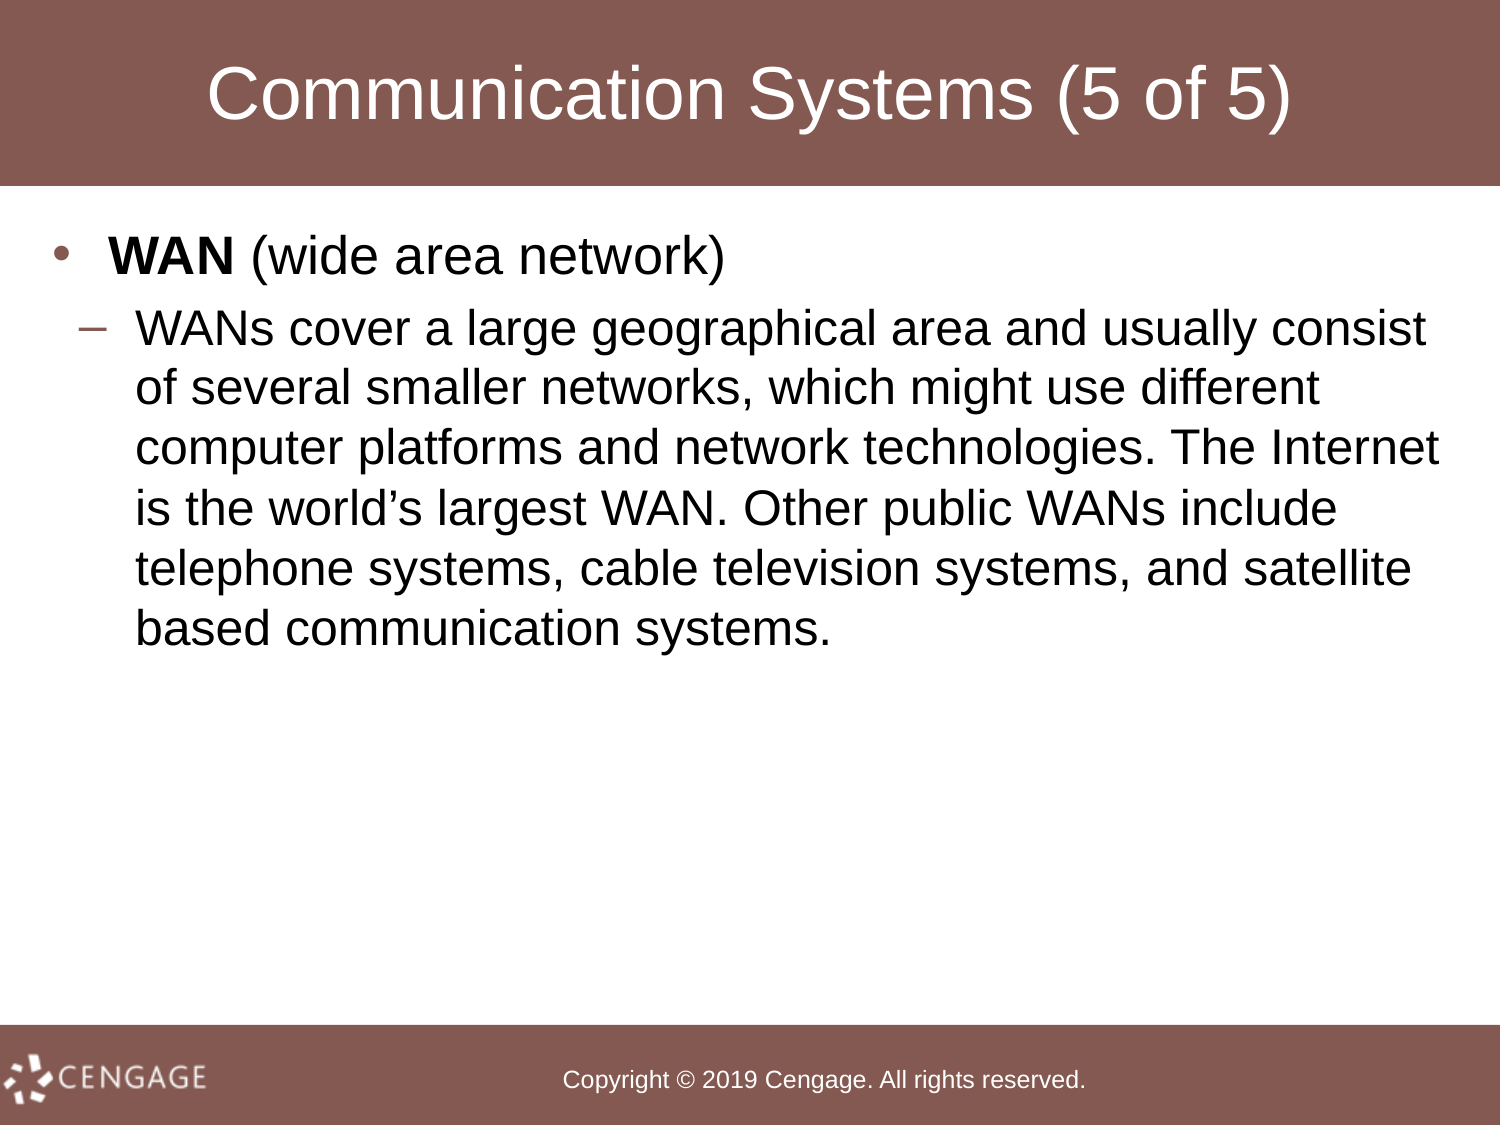

# Communication Systems (5 of 5)
WAN (wide area network)
WANs cover a large geographical area and usually consist of several smaller networks, which might use different computer platforms and network technologies. The Internet is the world’s largest WAN. Other public WANs include telephone systems, cable television systems, and satellite based communication systems.